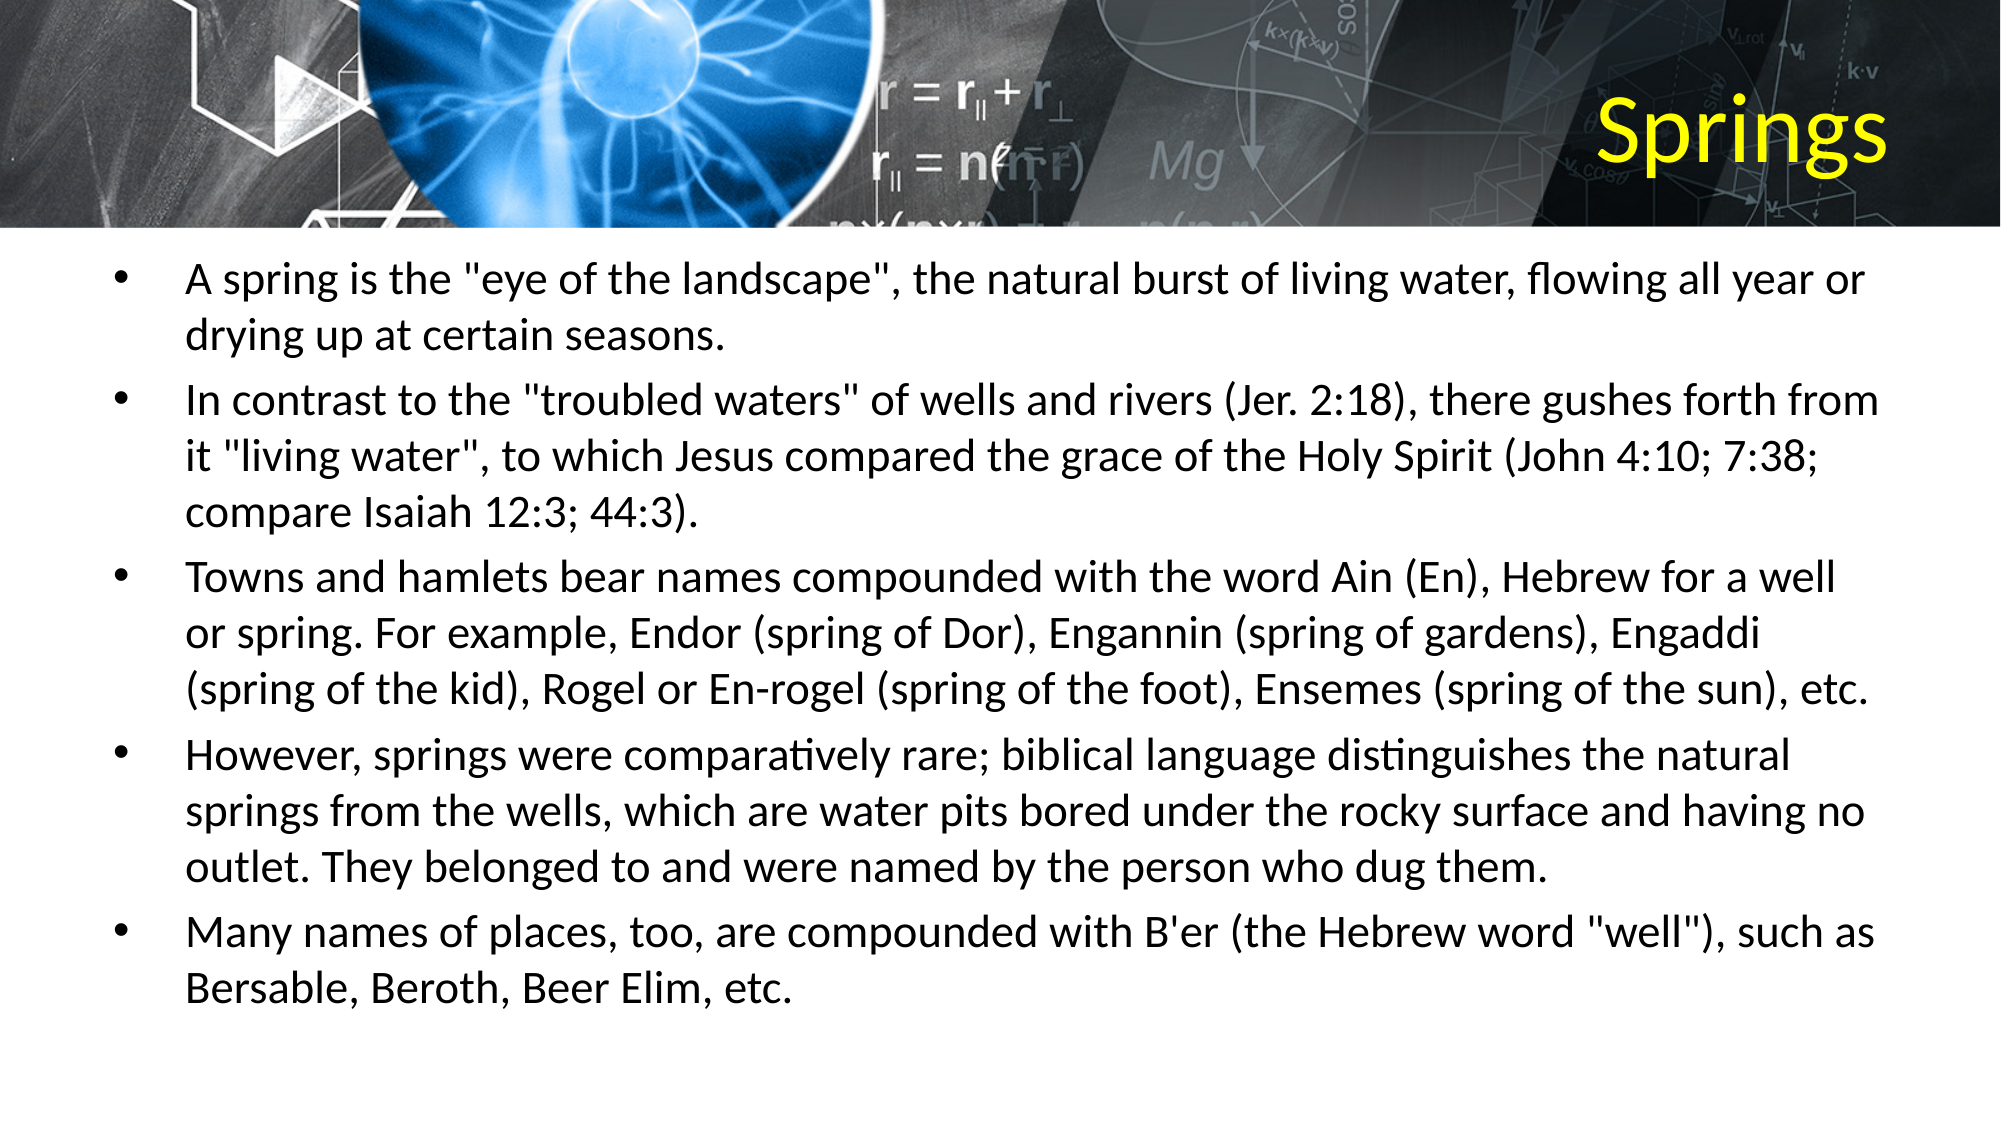

# Springs
A spring is the "eye of the landscape", the natural burst of living water, flowing all year or drying up at certain seasons.
In contrast to the "troubled waters" of wells and rivers (Jer. 2:18), there gushes forth from it "living water", to which Jesus compared the grace of the Holy Spirit (John 4:10; 7:38; compare Isaiah 12:3; 44:3).
Towns and hamlets bear names compounded with the word Ain (En), Hebrew for a well or spring. For example, Endor (spring of Dor), Engannin (spring of gardens), Engaddi (spring of the kid), Rogel or En-rogel (spring of the foot), Ensemes (spring of the sun), etc.
However, springs were comparatively rare; biblical language distinguishes the natural springs from the wells, which are water pits bored under the rocky surface and having no outlet. They belonged to and were named by the person who dug them.
Many names of places, too, are compounded with B'er (the Hebrew word "well"), such as Bersable, Beroth, Beer Elim, etc.